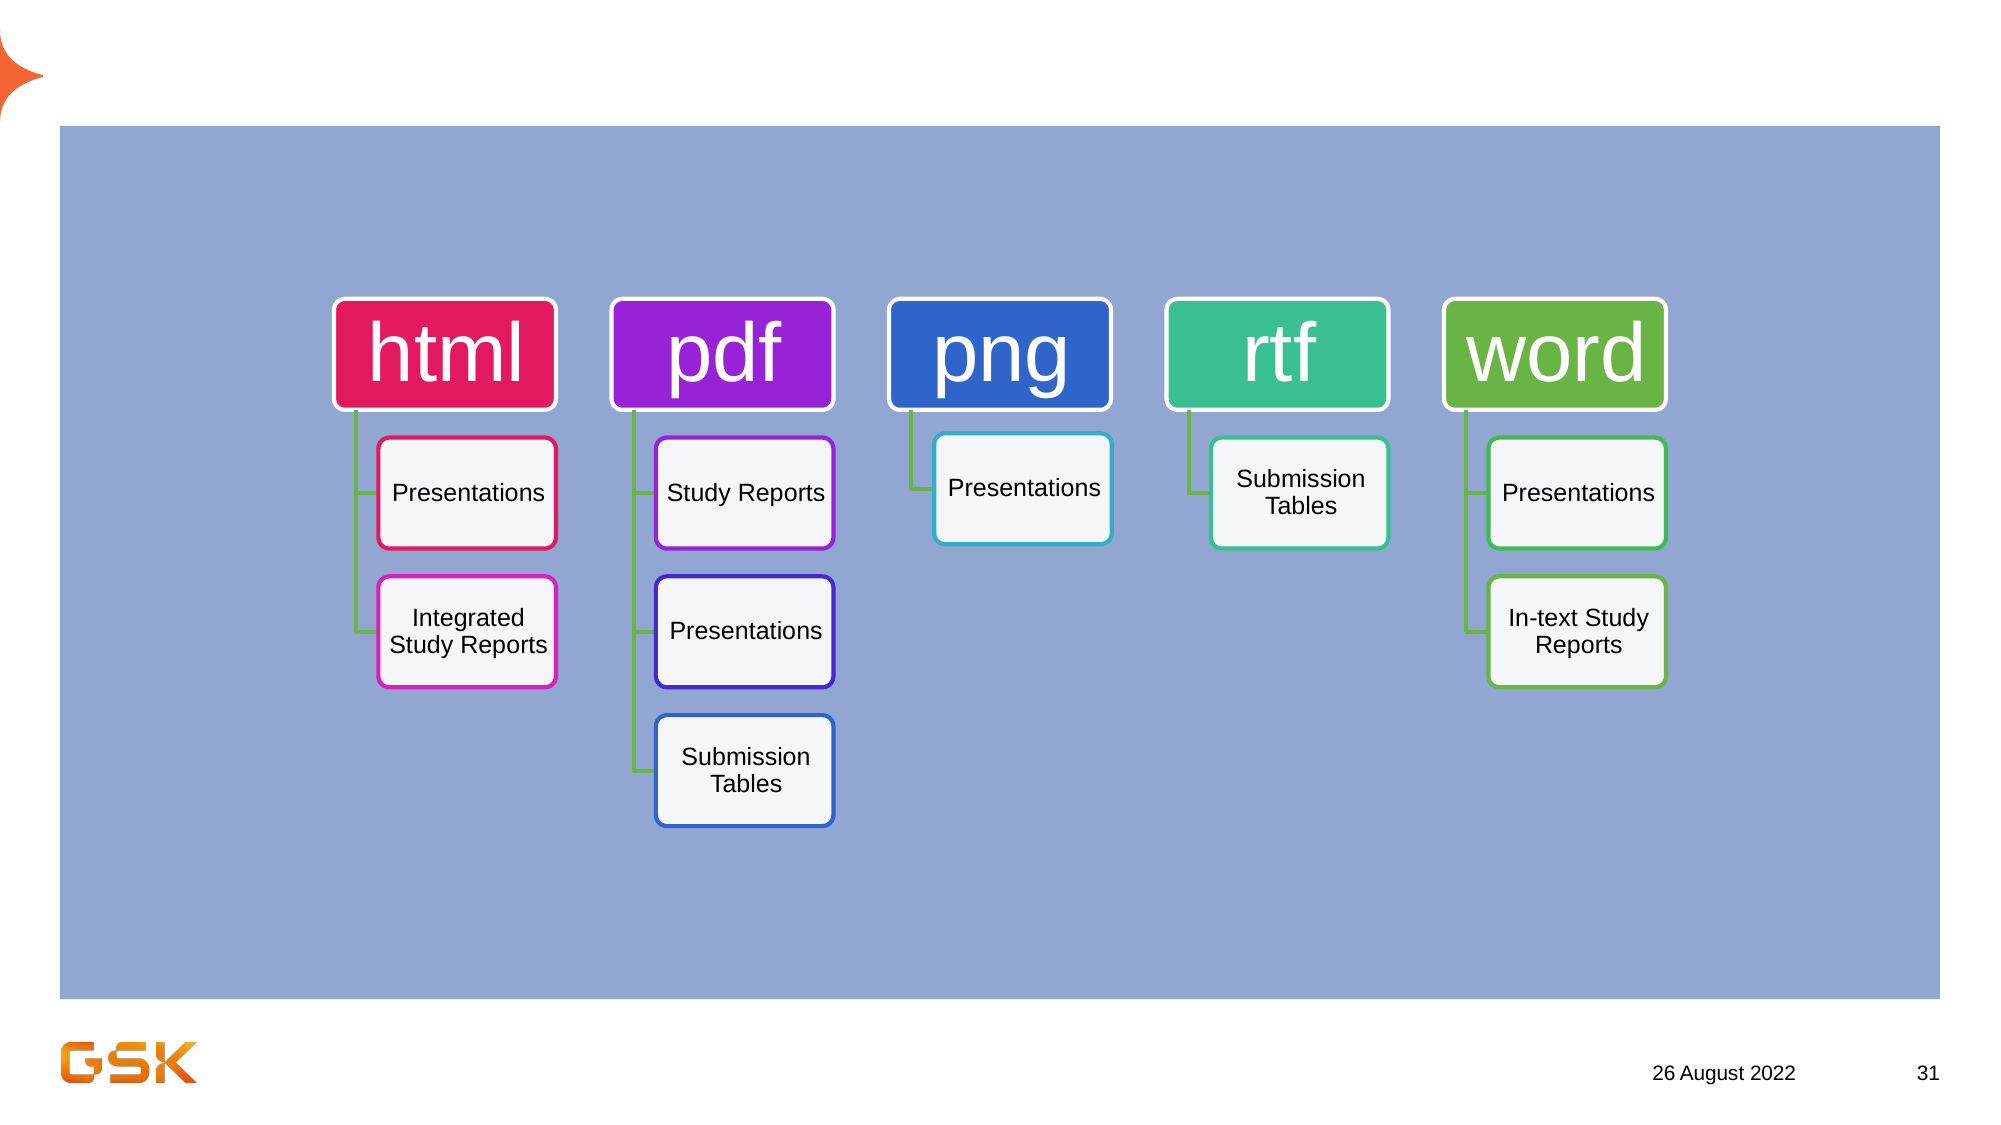

# Saving gt to use Downstream
html
Presentations
Integrated Study Reports
pdf
Study Reports
Presentations
Submission Tables
png
Presentations
rtf
Submission Tables
word
Presentations
In-text Study Reports

26 August 2022
31